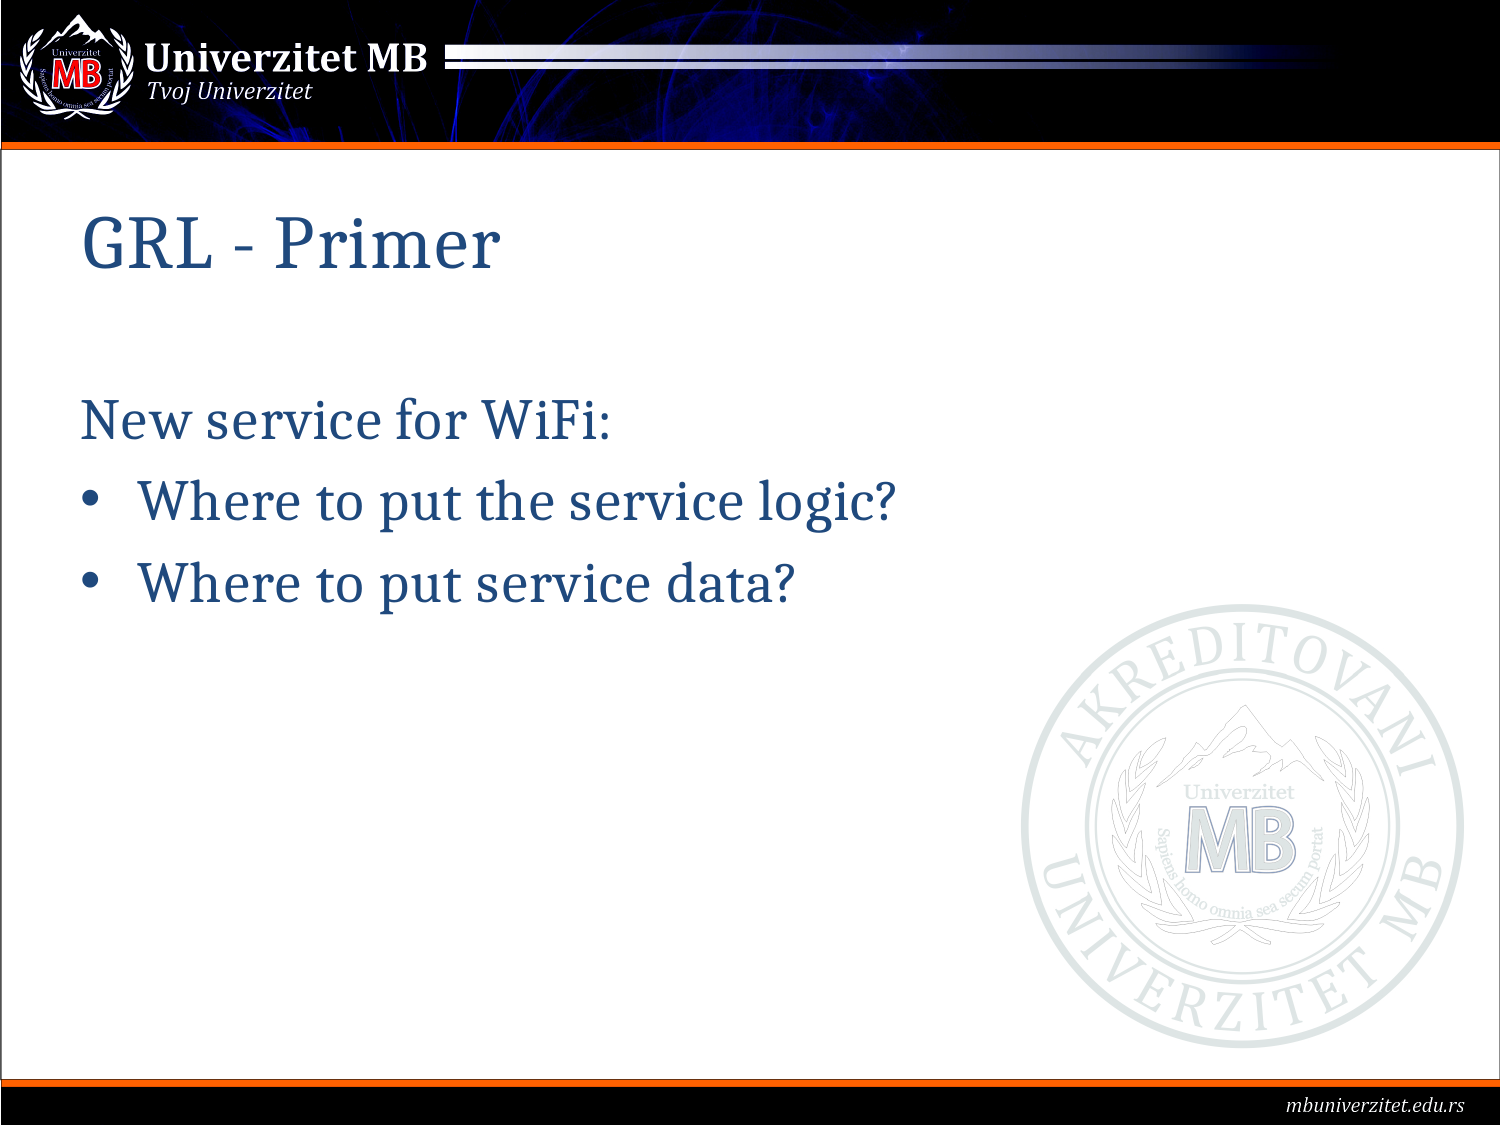

# GRL - Primer
New service for WiFi:
Where to put the service logic?
Where to put service data?